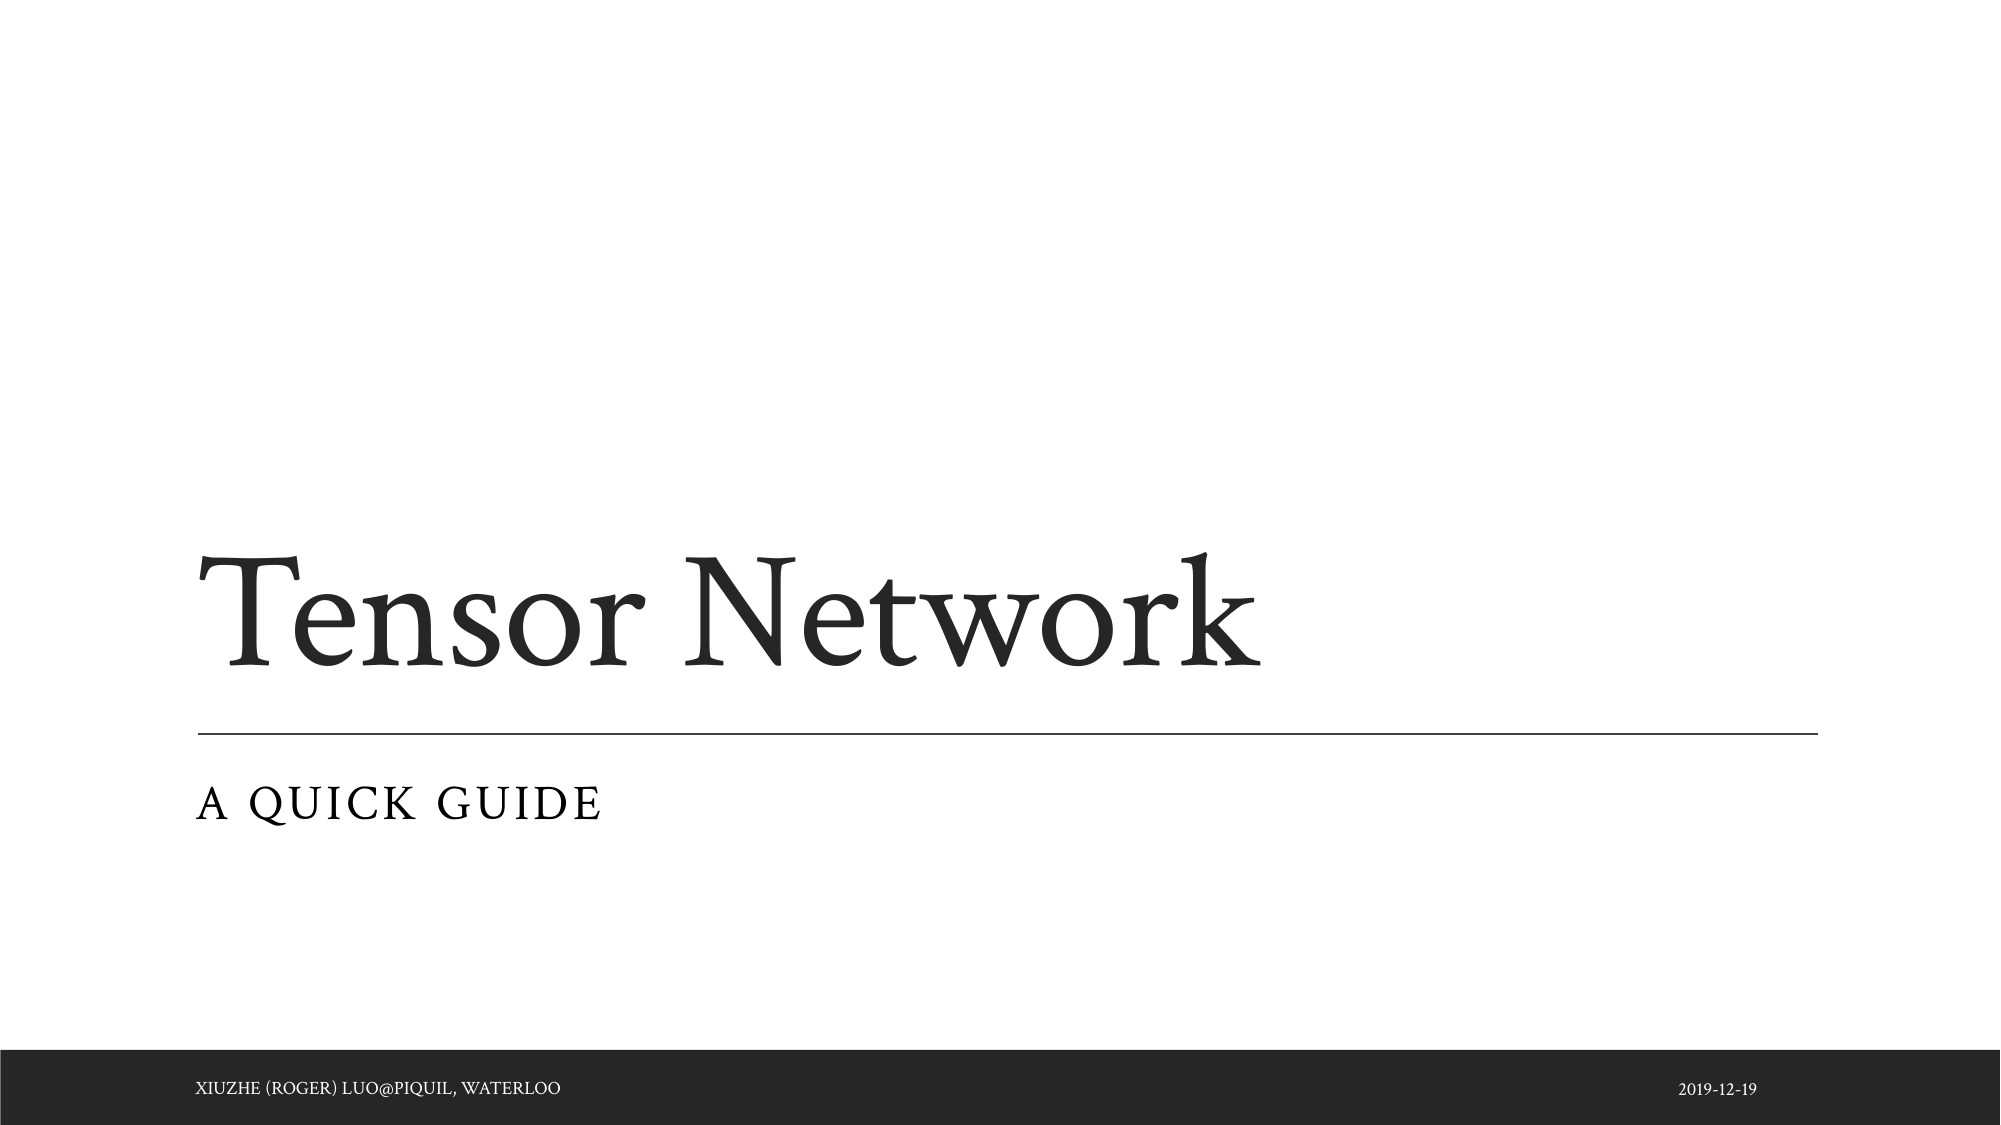

# Tensor Network
A quick guide
Xiuzhe (Roger) Luo@PIQUIL, Waterloo
2019-12-19